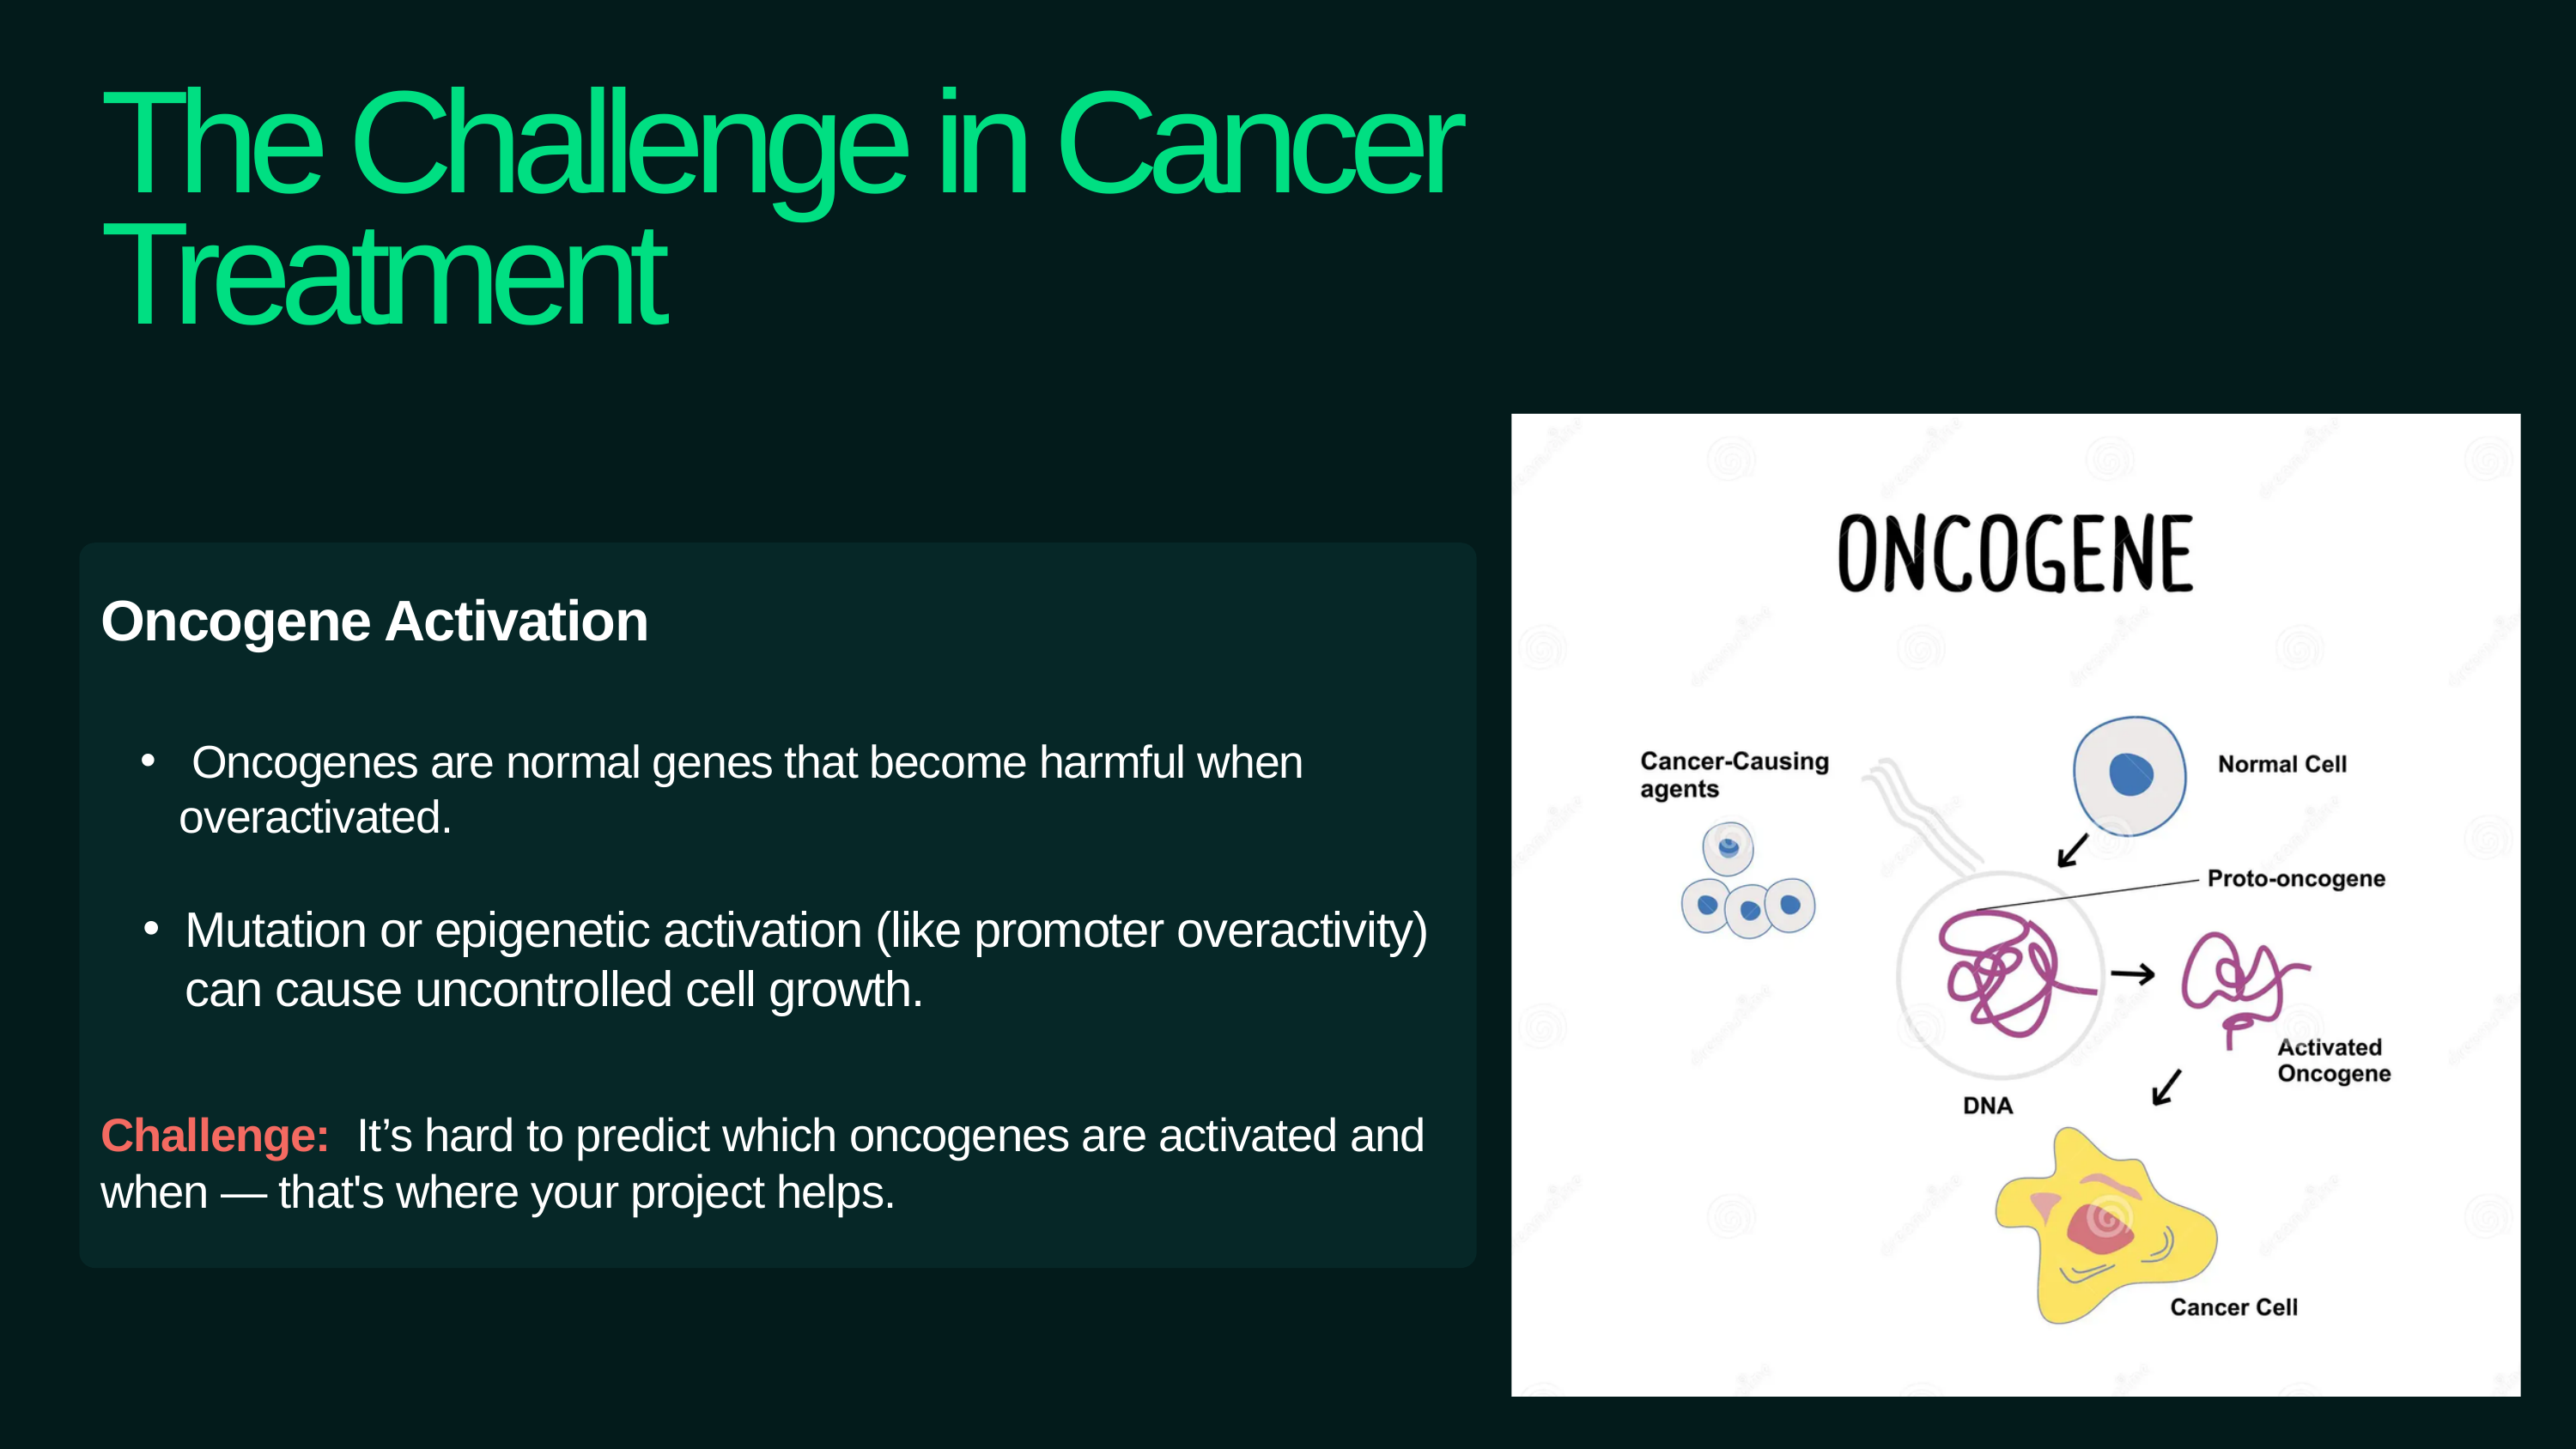

The Challenge in Cancer Treatment

Oncogene Activation

 Oncogenes are normal genes that become harmful when overactivated.

Mutation or epigenetic activation (like promoter overactivity) can cause uncontrolled cell growth.

Challenge:  It’s hard to predict which oncogenes are activated and when — that's where your project helps.